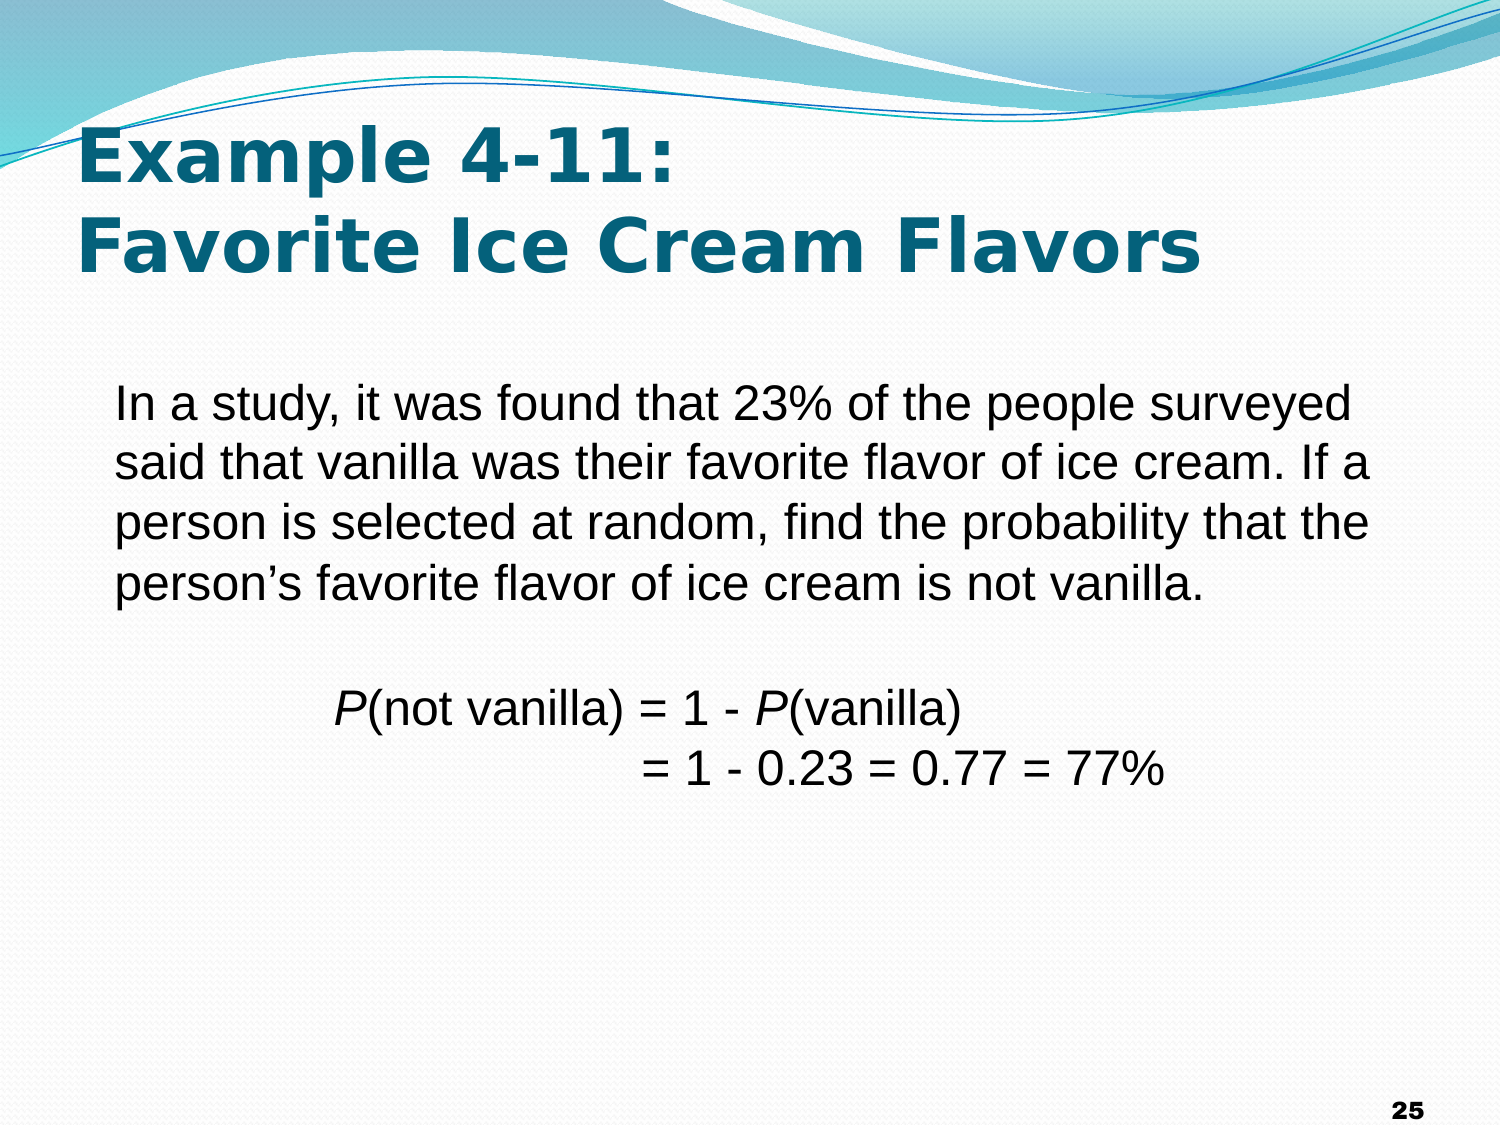

# Example 4-11: Favorite Ice Cream Flavors
In a study, it was found that 23% of the people surveyed said that vanilla was their favorite flavor of ice cream. If a person is selected at random, find the probability that the person’s favorite flavor of ice cream is not vanilla.

P(not vanilla) = 1 - P(vanilla)
                      = 1 - 0.23 = 0.77 = 77%
25